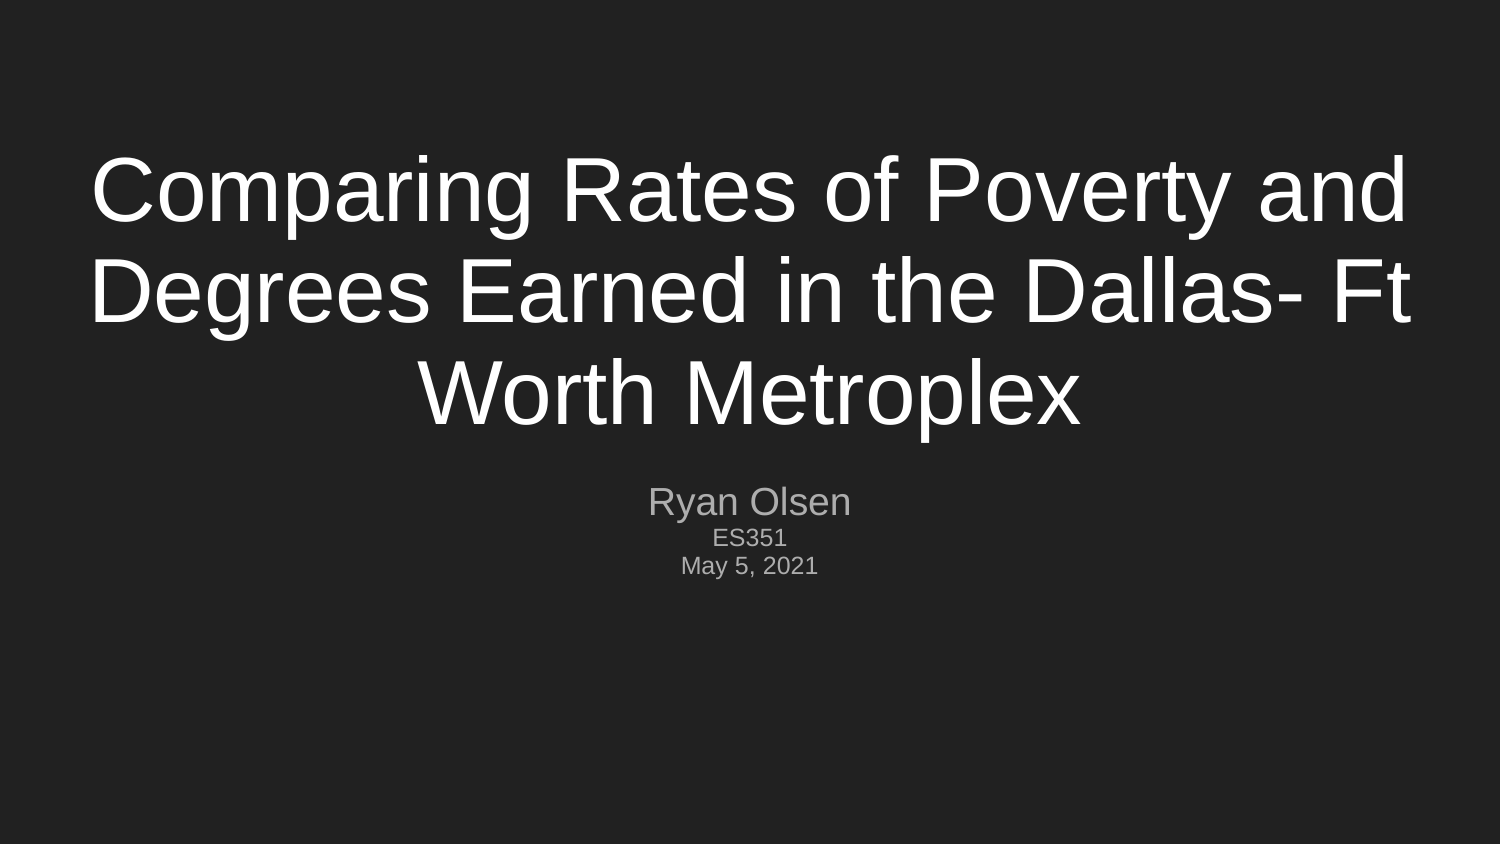

# Comparing Rates of Poverty and Degrees Earned in the Dallas- Ft Worth Metroplex
Ryan Olsen
ES351
May 5, 2021